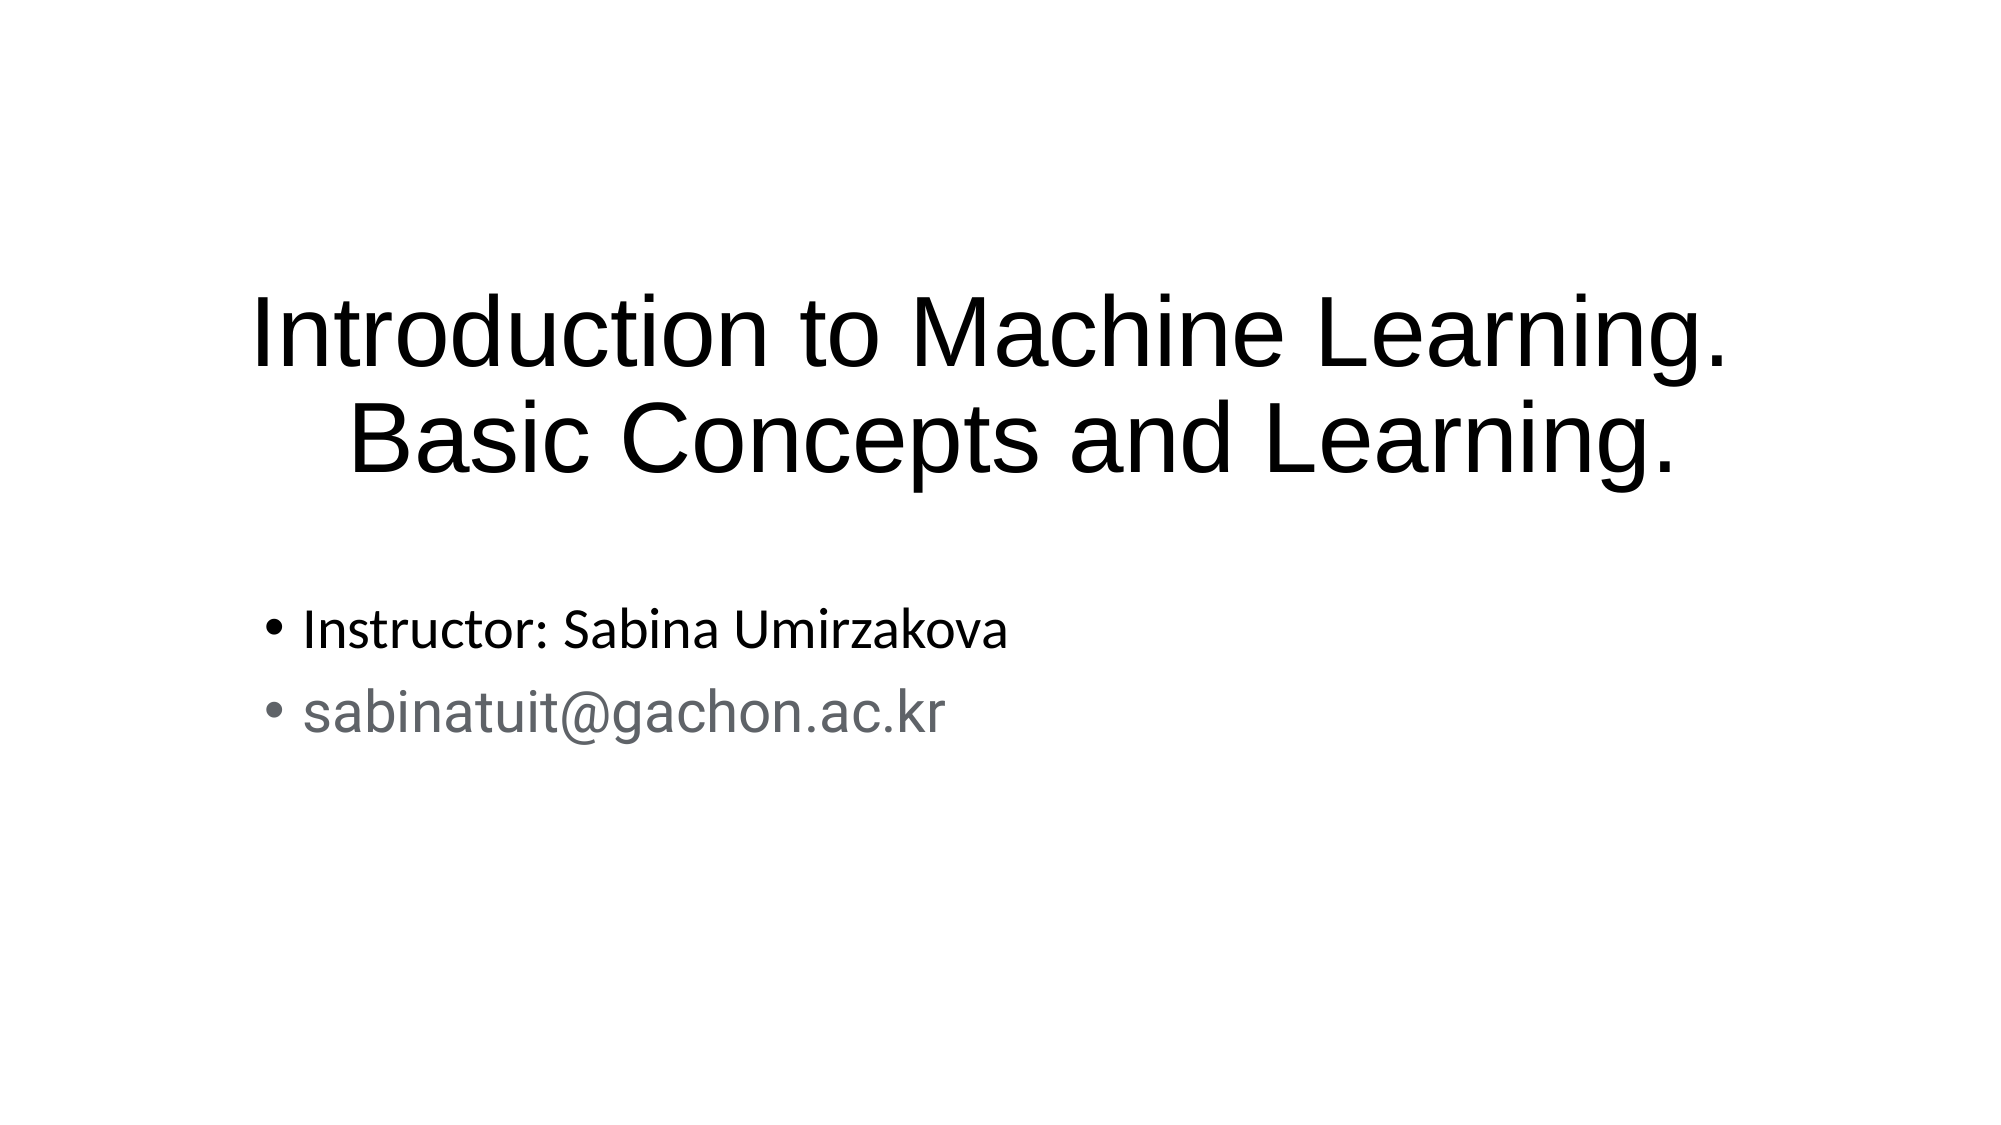

Introduction to Machine Learning.
 Basic Concepts and Learning.
Instructor: Sabina Umirzakova
sabinatuit@gachon.ac.kr